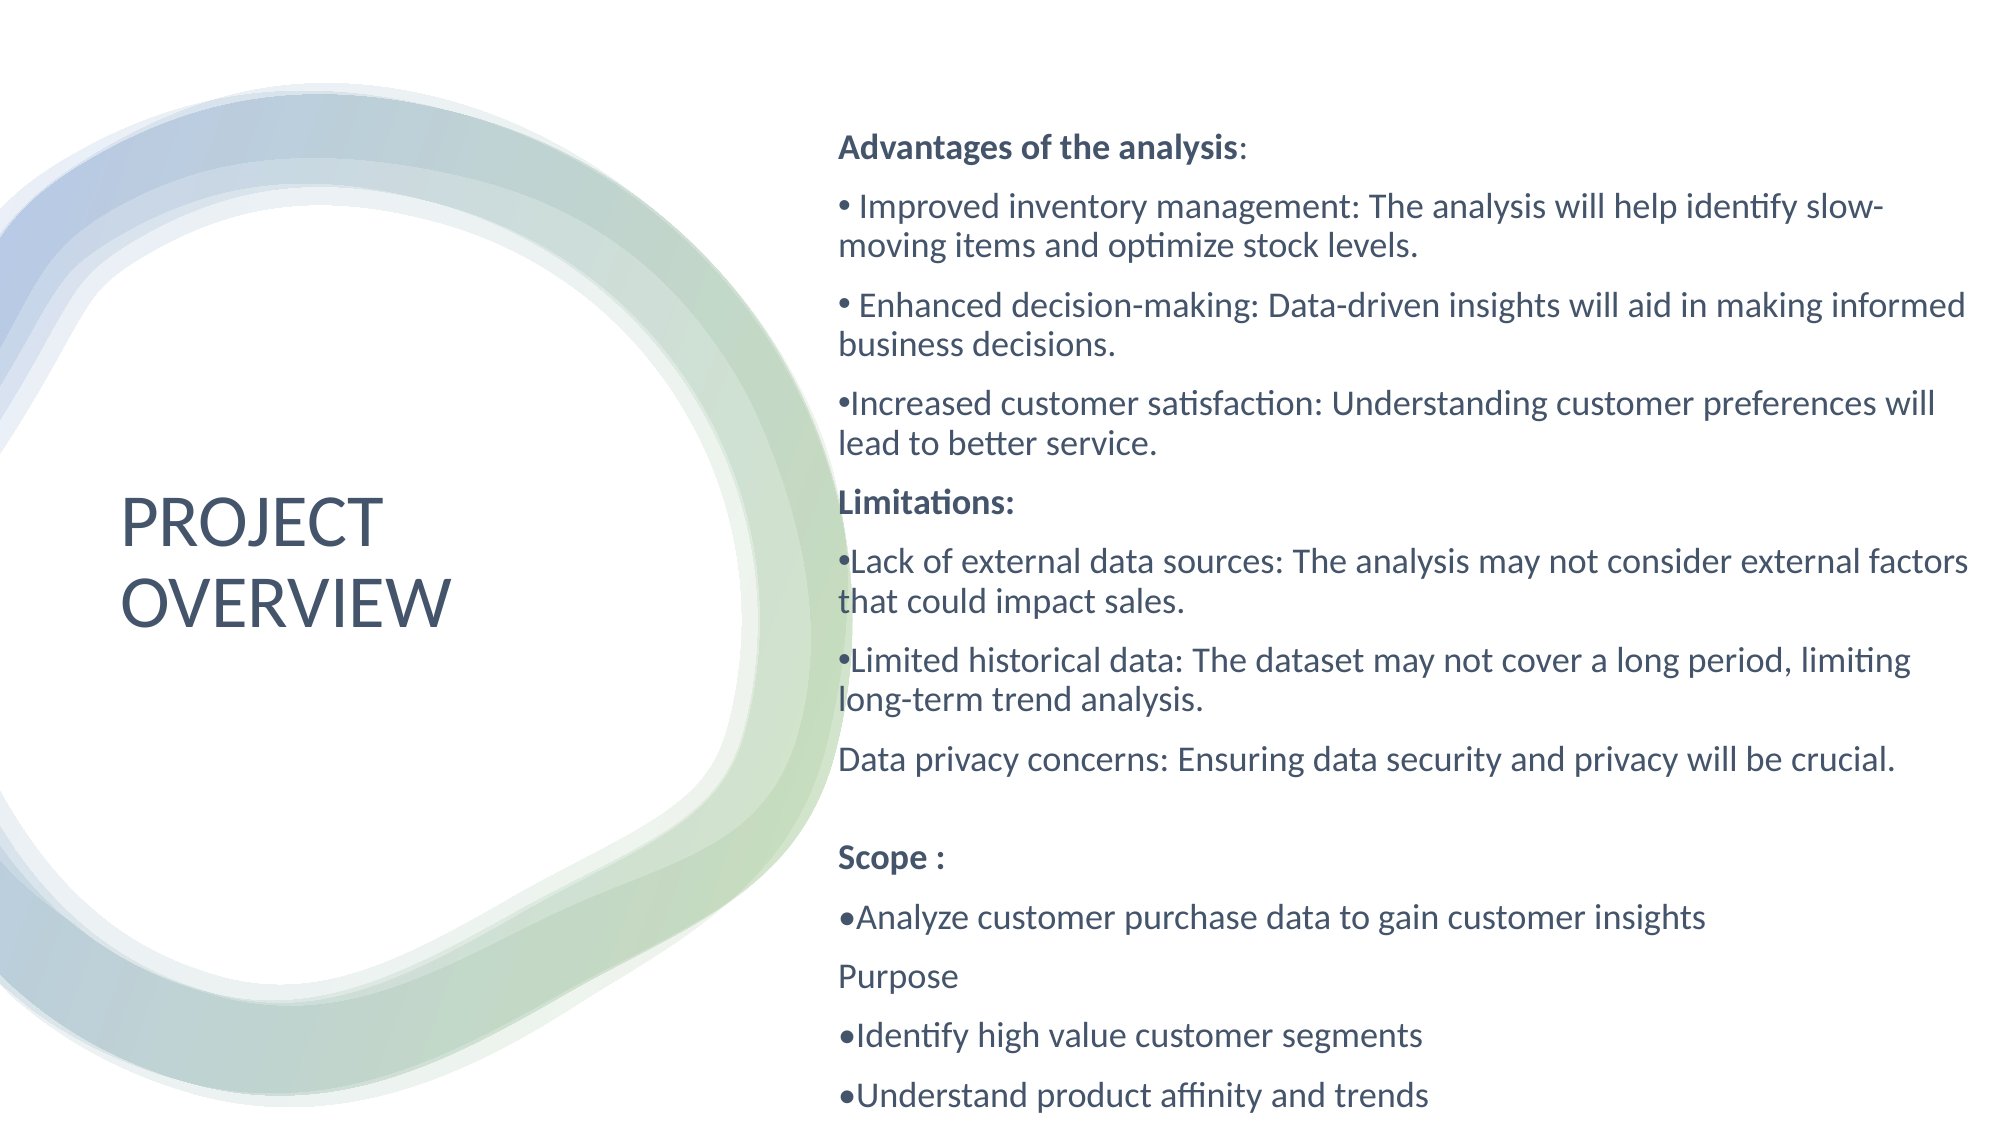

Advantages of the analysis:
 Improved inventory management: The analysis will help identify slow-moving items and optimize stock levels.
 Enhanced decision-making: Data-driven insights will aid in making informed business decisions.
Increased customer satisfaction: Understanding customer preferences will lead to better service.
Limitations:
Lack of external data sources: The analysis may not consider external factors that could impact sales.
Limited historical data: The dataset may not cover a long period, limiting long-term trend analysis.
Data privacy concerns: Ensuring data security and privacy will be crucial.
Scope :
•Analyze customer purchase data to gain customer insights
Purpose
•Identify high value customer segments
•Understand product affinity and trends
•Determine customer lifetime value

# PROJECT OVERVIEW